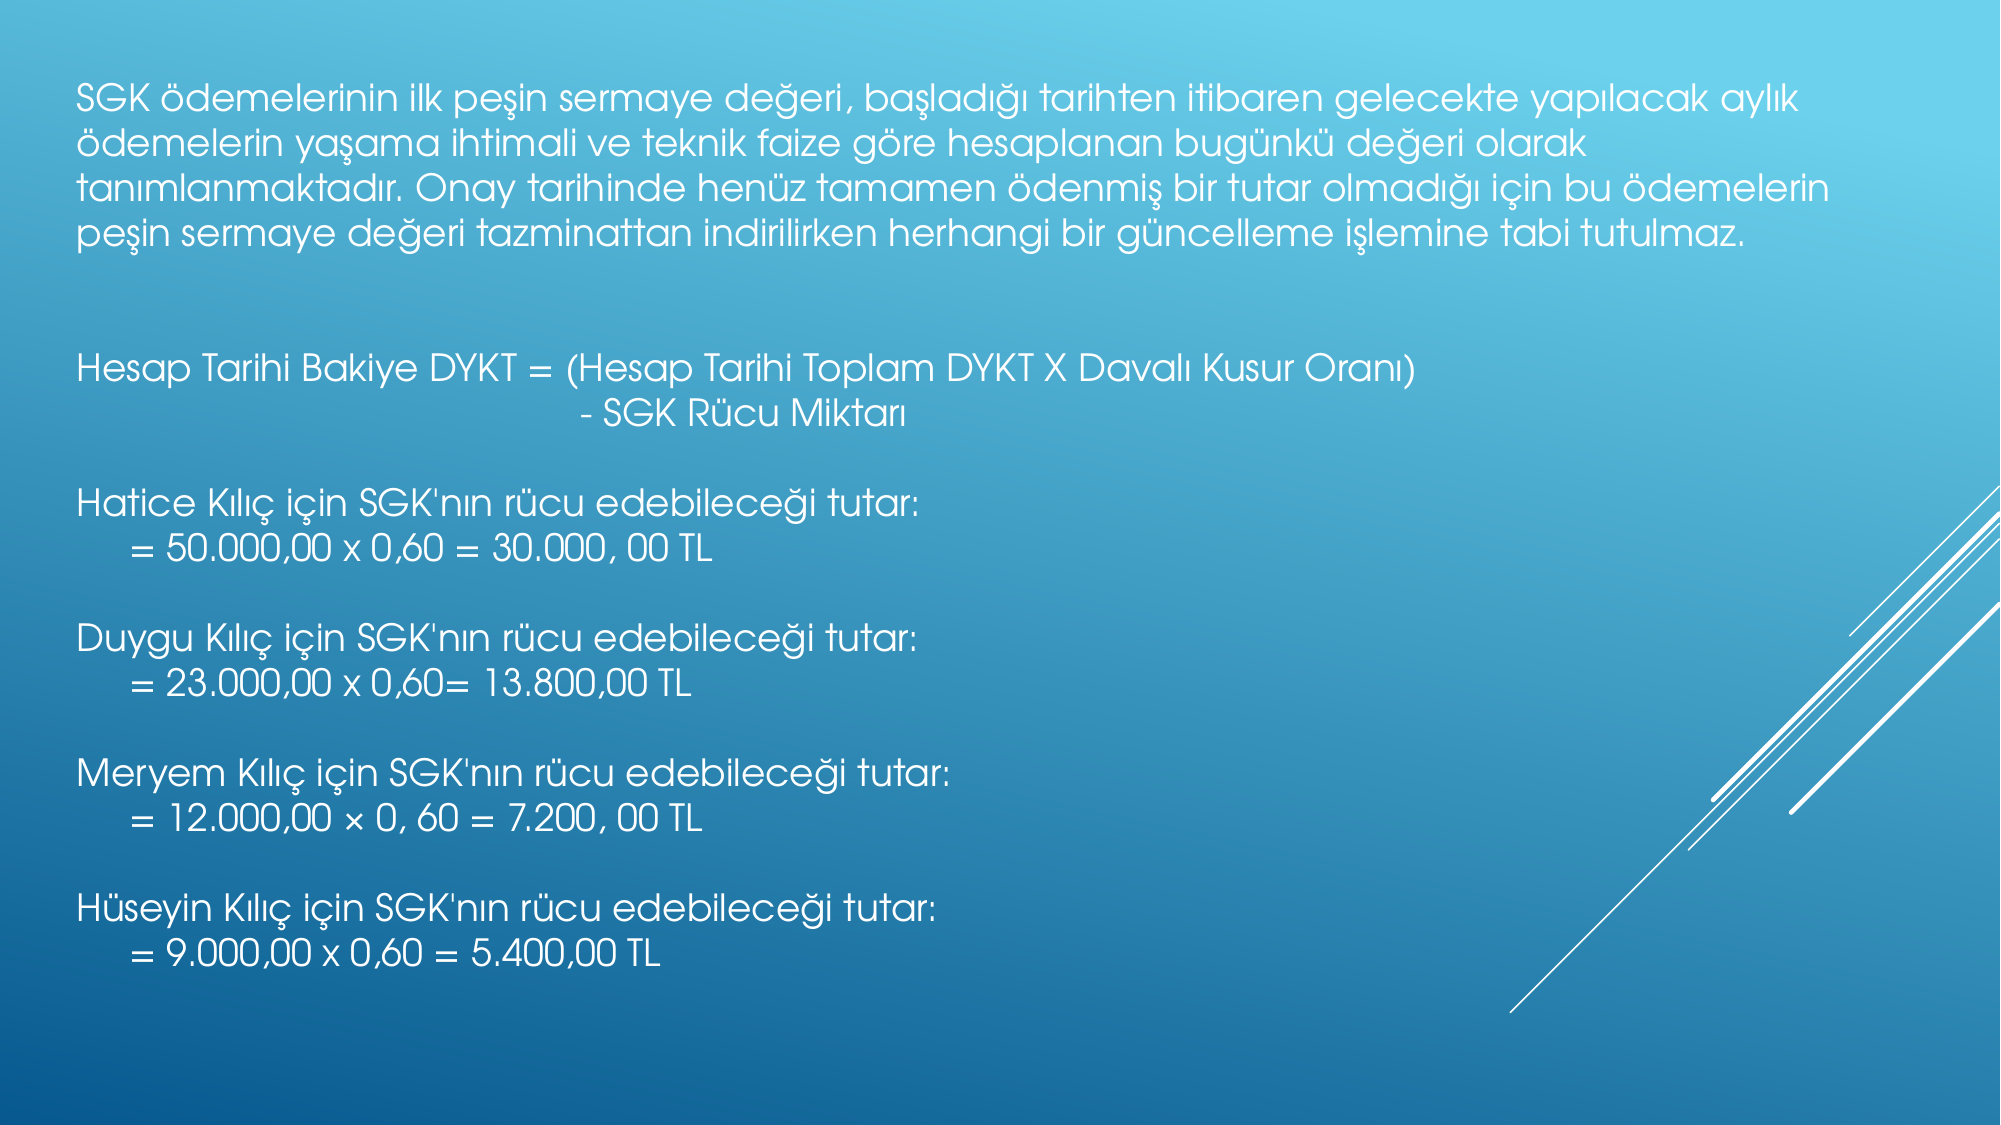

SGK ödemelerinin ilk peşin sermaye değeri, başladığı tarihten itibaren gelecekte yapılacak aylık ödemelerin yaşama ihtimali ve teknik faize göre hesaplanan bugünkü değeri olarak tanımlanmaktadır. Onay tarihinde henüz tamamen ödenmiş bir tutar olmadığı için bu ödemelerin peşin sermaye değeri tazminattan indirilirken herhangi bir güncelleme işlemine tabi tutulmaz.

Hesap Tarihi Bakiye DYKT = (Hesap Tarihi Toplam DYKT X Davalı Kusur Oranı)
                                                - SGK Rücu Miktarı

Hatice Kılıç için SGK'nın rücu edebileceği tutar:
     = 50.000,00 x 0,60 = 30.000, 00 TL

Duygu Kılıç için SGK'nın rücu edebileceği tutar:
     = 23.000,00 x 0,60= 13.800,00 TL

Meryem Kılıç için SGK'nın rücu edebileceği tutar:
     = 12.000,00 × 0, 60 = 7.200, 00 TL

Hüseyin Kılıç için SGK'nın rücu edebileceği tutar:
     = 9.000,00 x 0,60 = 5.400,00 TL